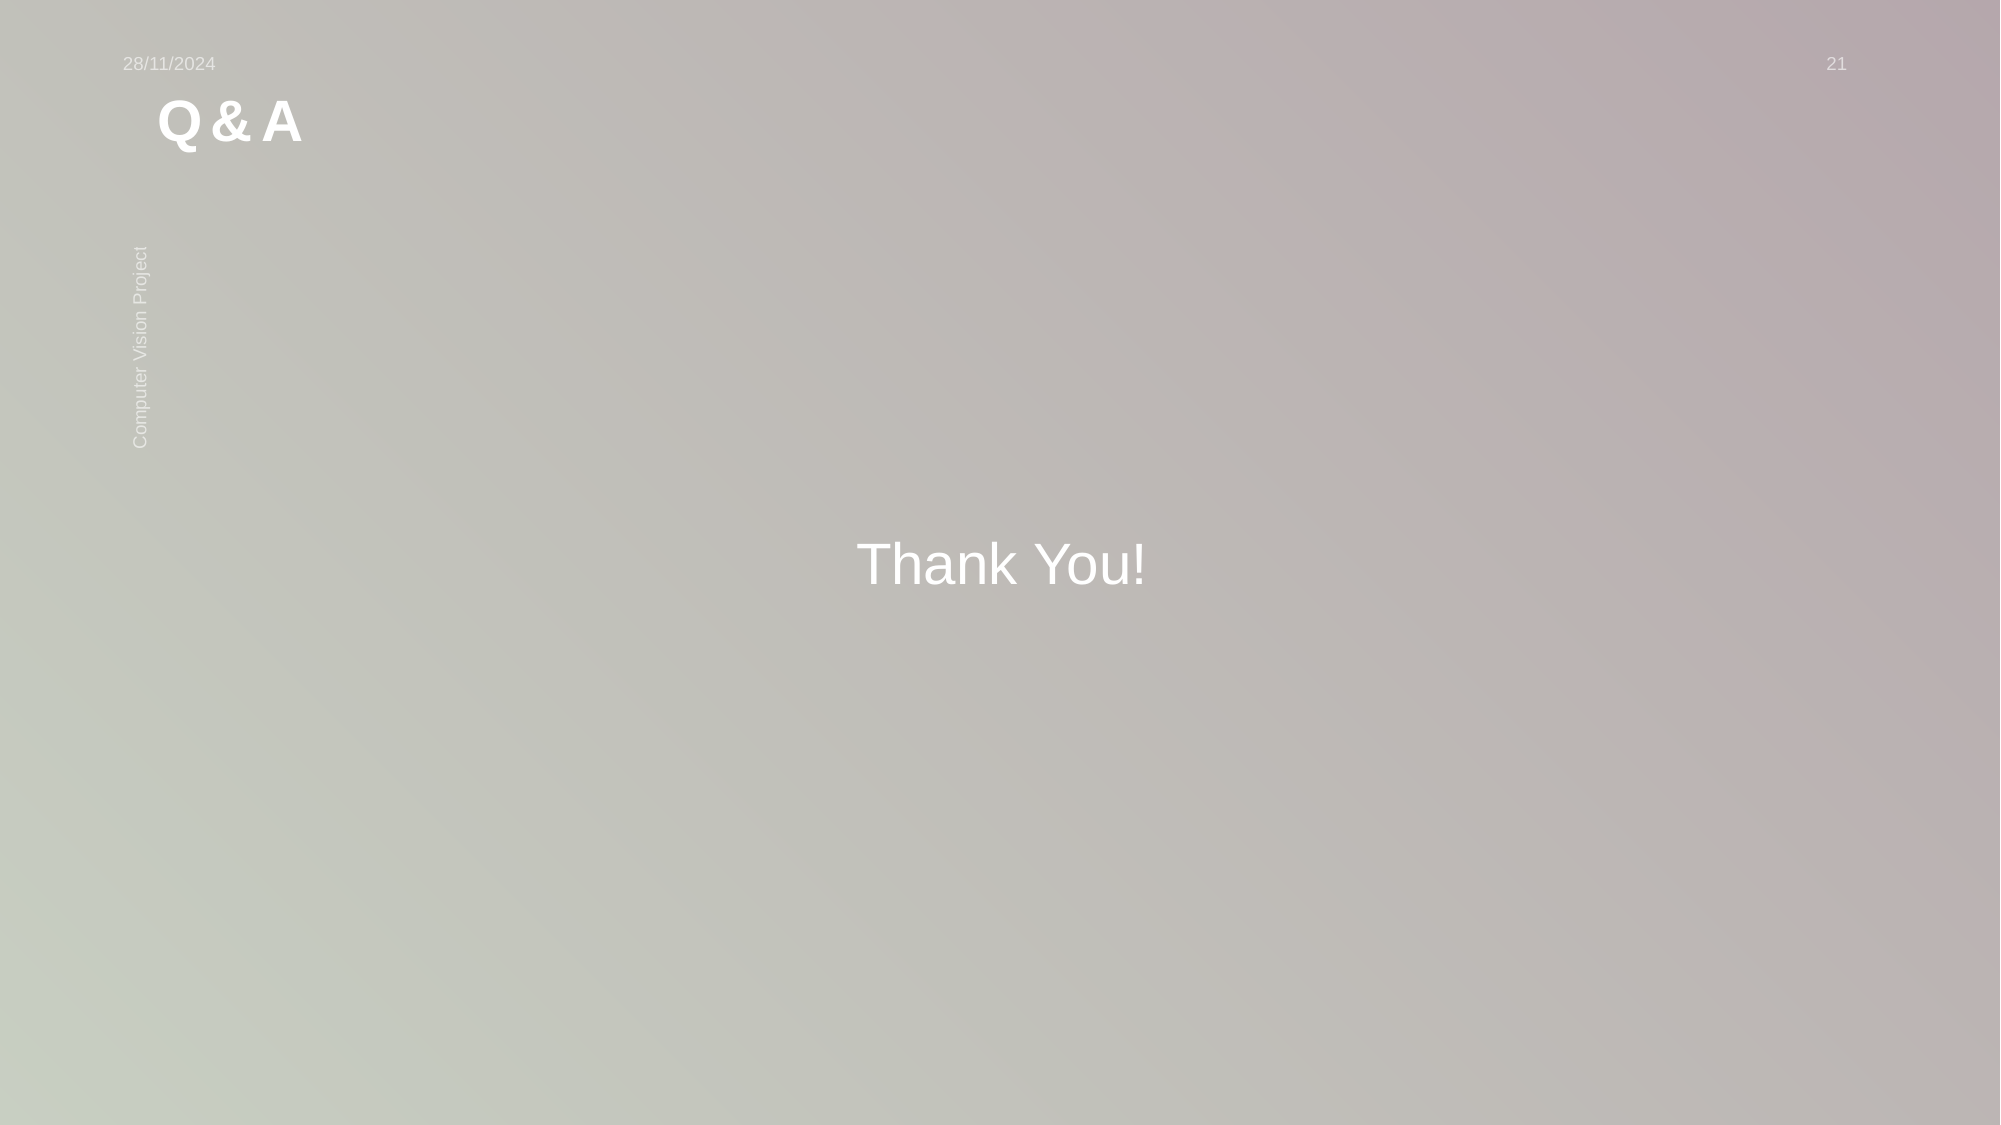

28/11/2024
21
Q&A
Computer Vision Project
Thank You!